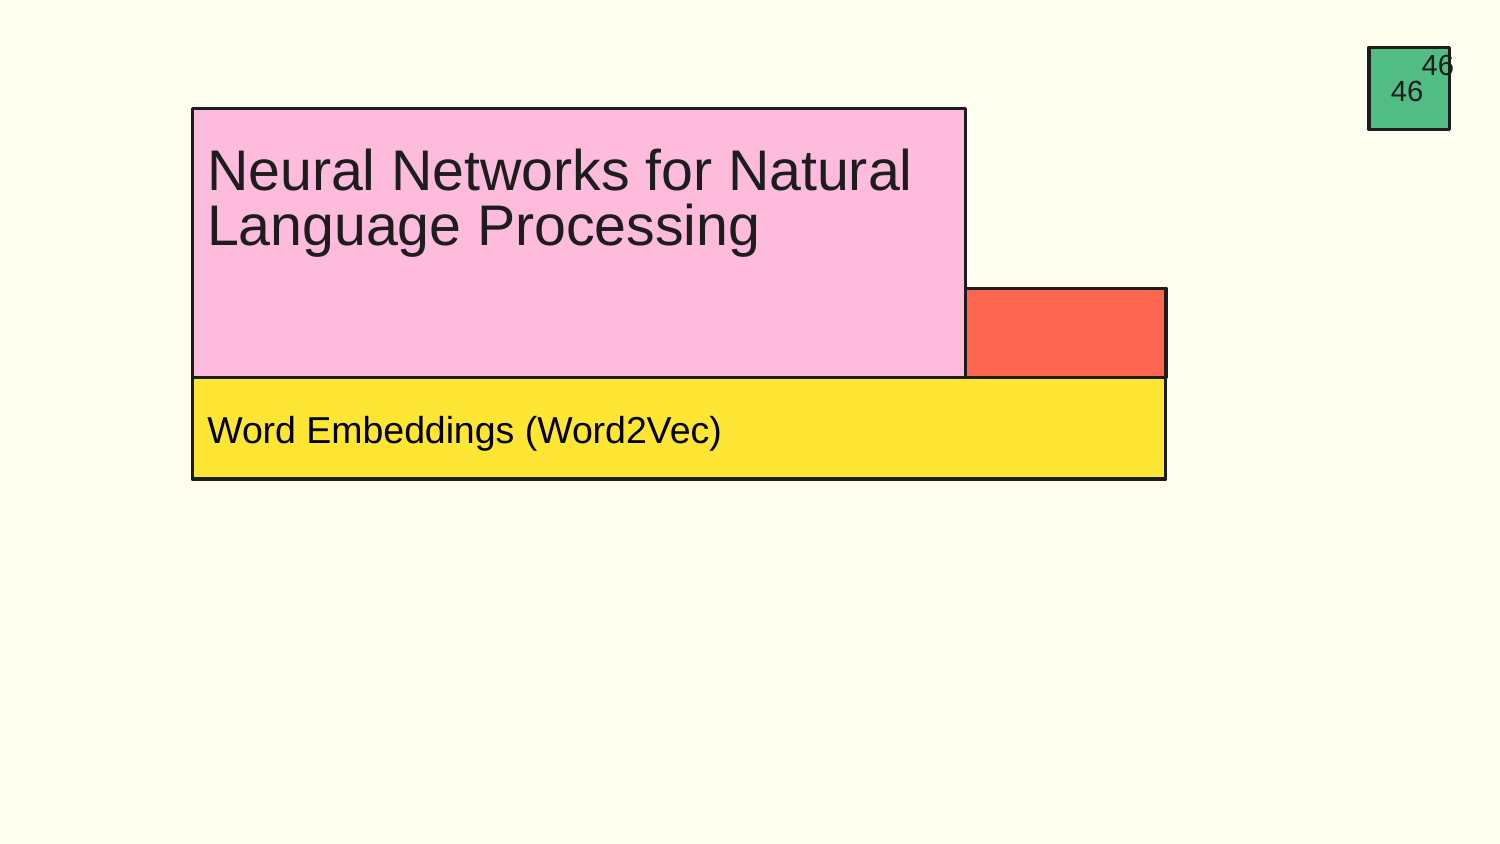

46
46
# Neural Networks for Natural Language Processing
Word Embeddings (Word2Vec)